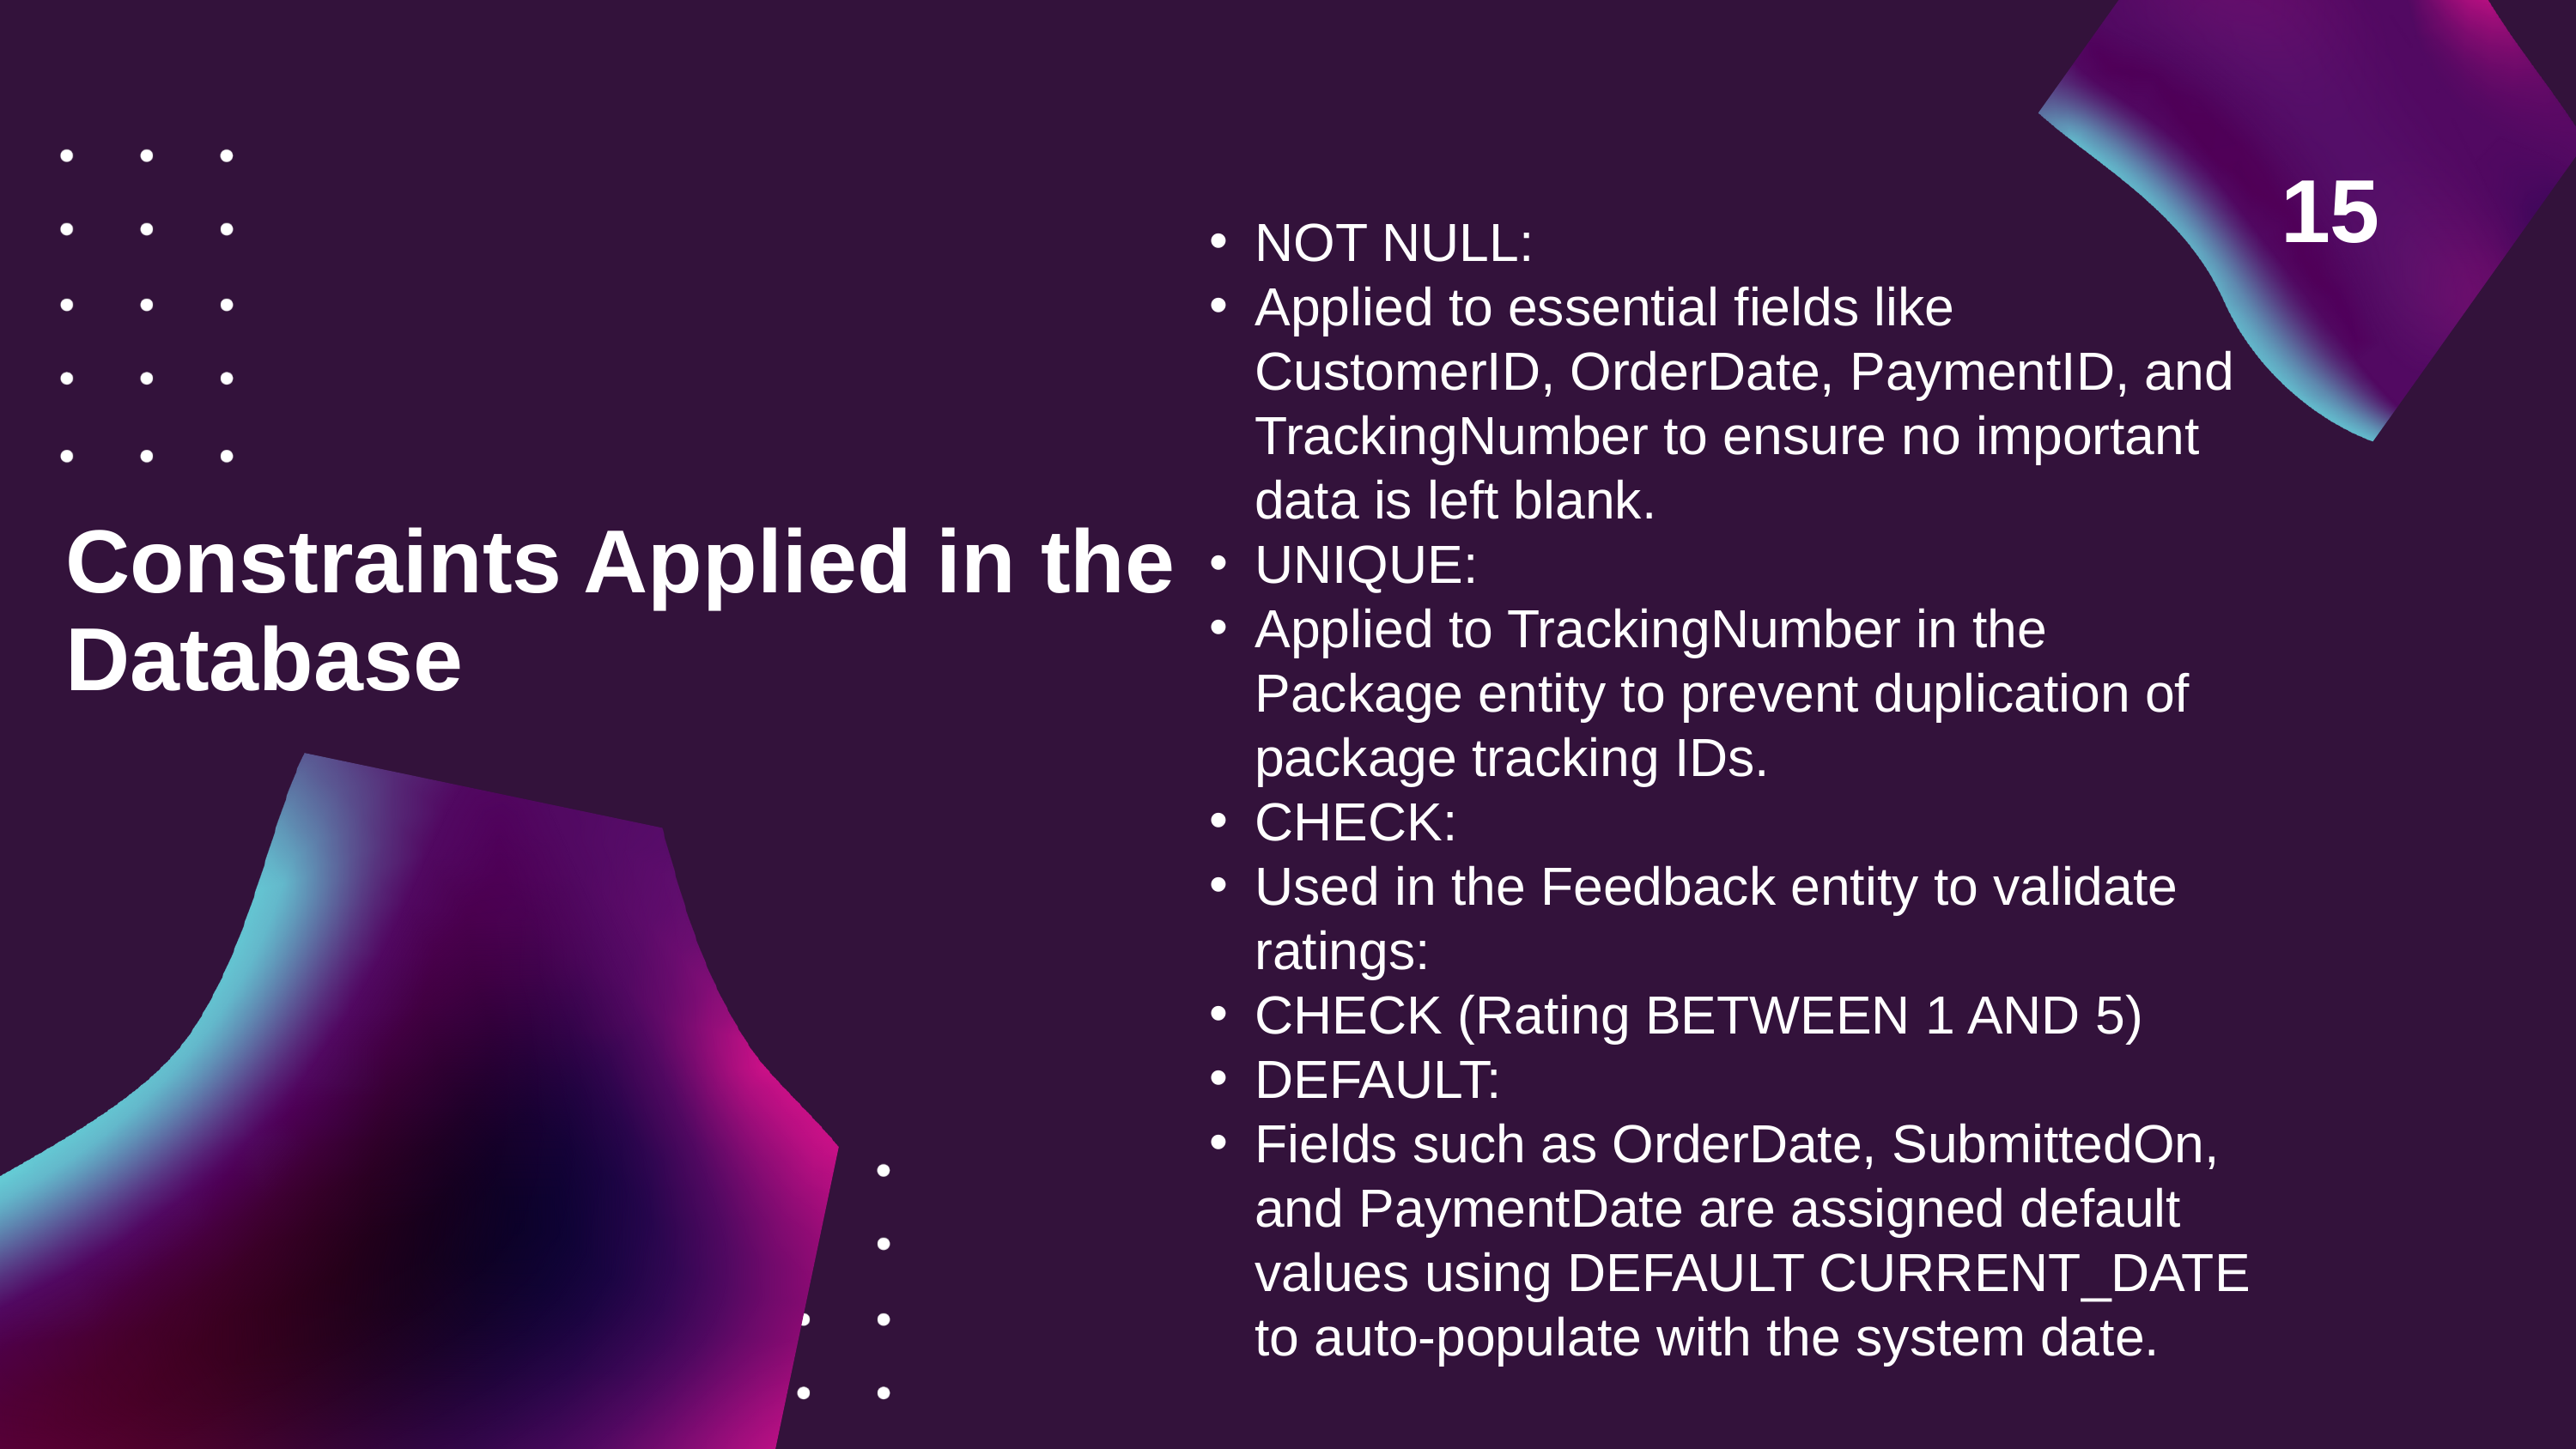

15
NOT NULL:
Applied to essential fields like CustomerID, OrderDate, PaymentID, and TrackingNumber to ensure no important data is left blank.
UNIQUE:
Applied to TrackingNumber in the Package entity to prevent duplication of package tracking IDs.
CHECK:
Used in the Feedback entity to validate ratings:
CHECK (Rating BETWEEN 1 AND 5)
DEFAULT:
Fields such as OrderDate, SubmittedOn, and PaymentDate are assigned default values using DEFAULT CURRENT_DATE to auto-populate with the system date.

Constraints Applied in the Database